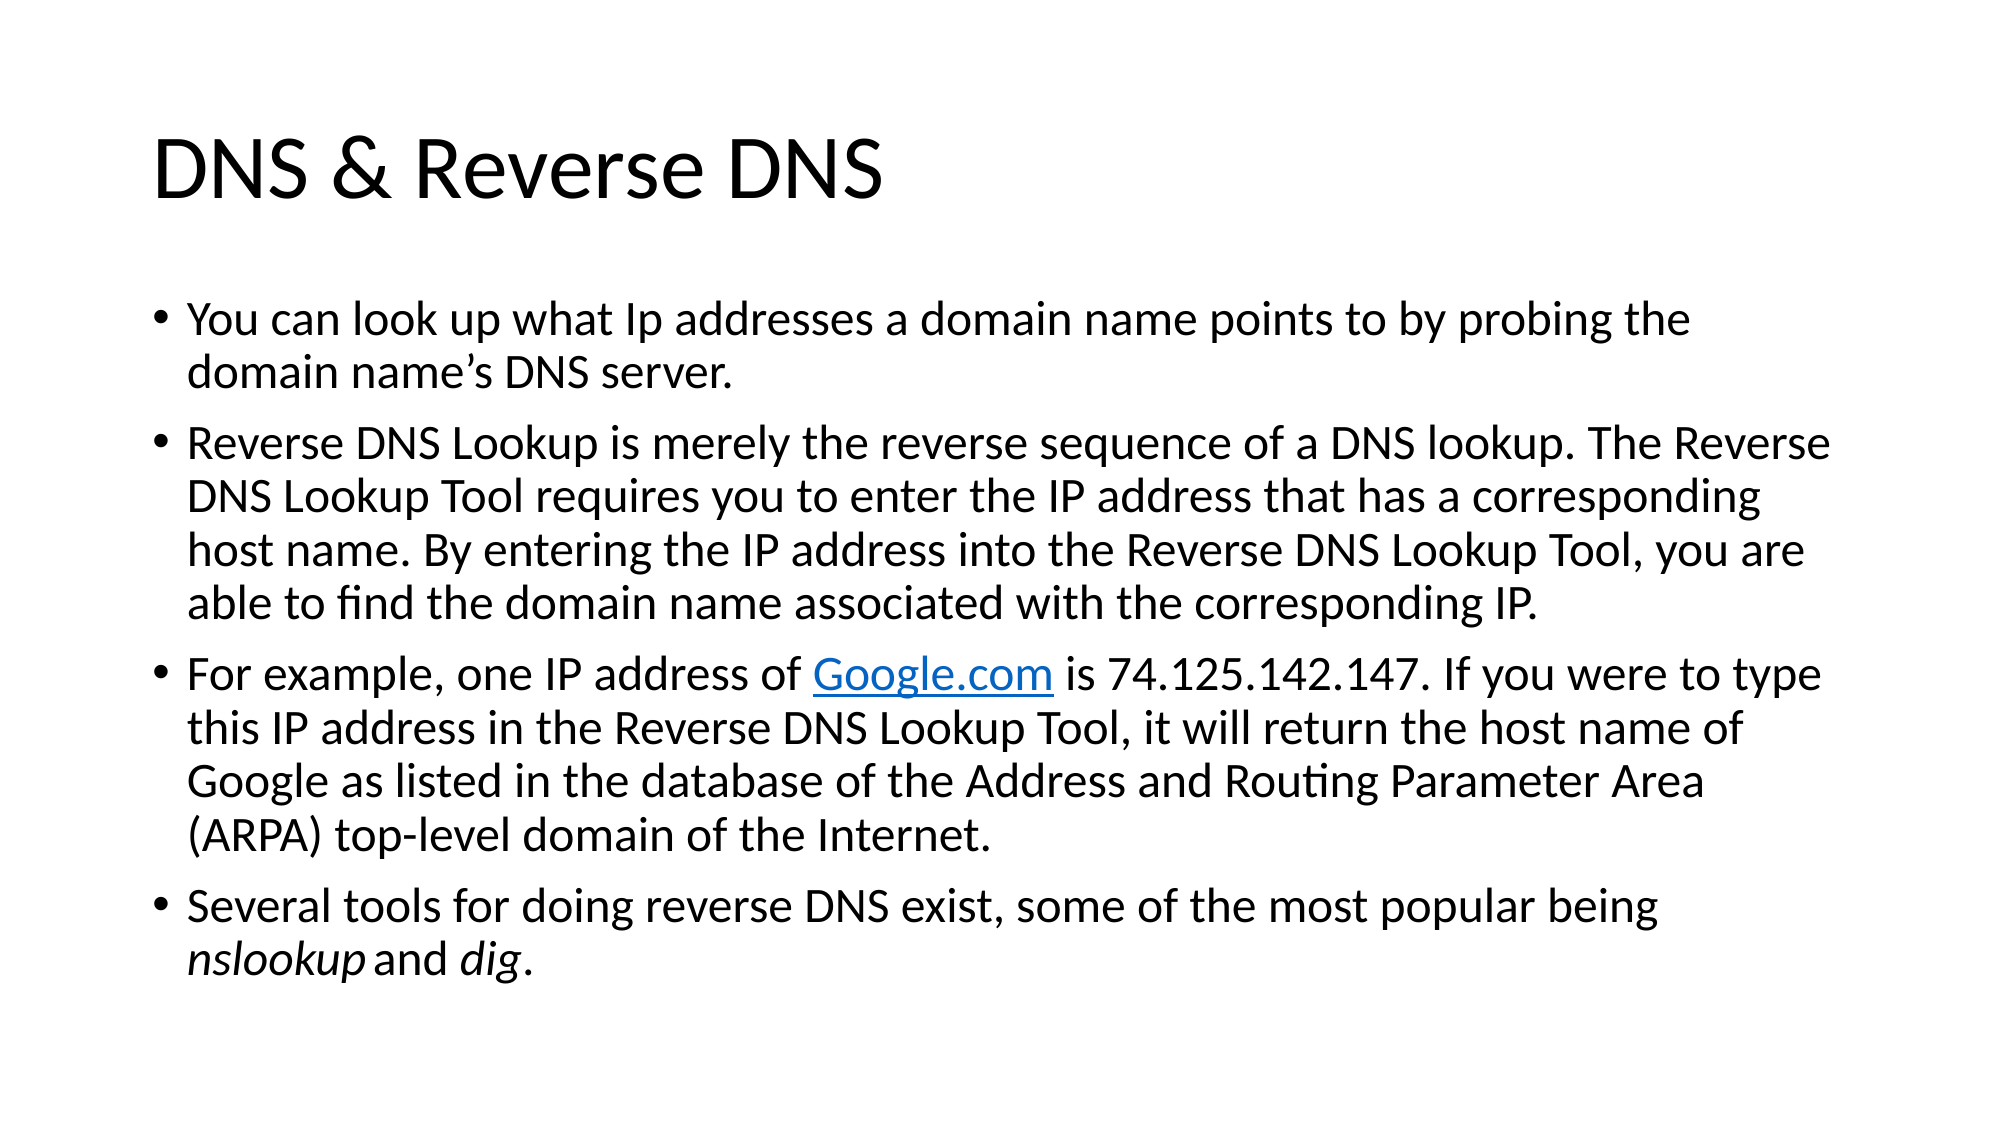

# DNS & Reverse DNS

You can look up what Ip addresses a domain name points to by probing the domain name’s DNS server.
Reverse DNS Lookup is merely the reverse sequence of a DNS lookup. The Reverse DNS Lookup Tool requires you to enter the IP address that has a corresponding host name. By entering the IP address into the Reverse DNS Lookup Tool, you are able to find the domain name associated with the corresponding IP.
For example, one IP address of Google.com is 74.125.142.147. If you were to type this IP address in the Reverse DNS Lookup Tool, it will return the host name of Google as listed in the database of the Address and Routing Parameter Area (ARPA) top-level domain of the Internet.
Several tools for doing reverse DNS exist, some of the most popular being nslookup and dig.